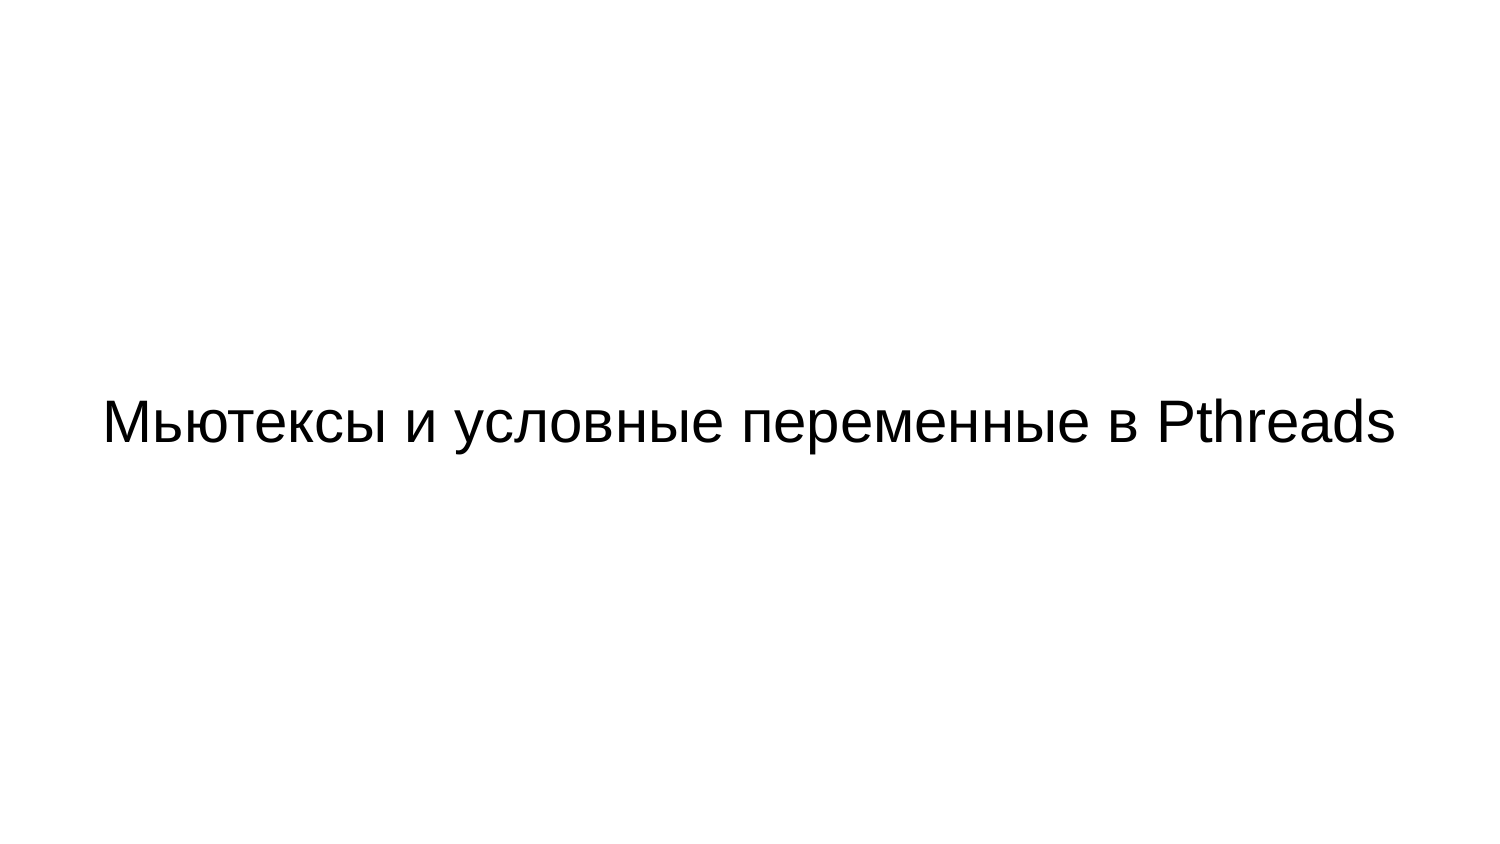

# Мьютексы и условные переменные в Pthreads